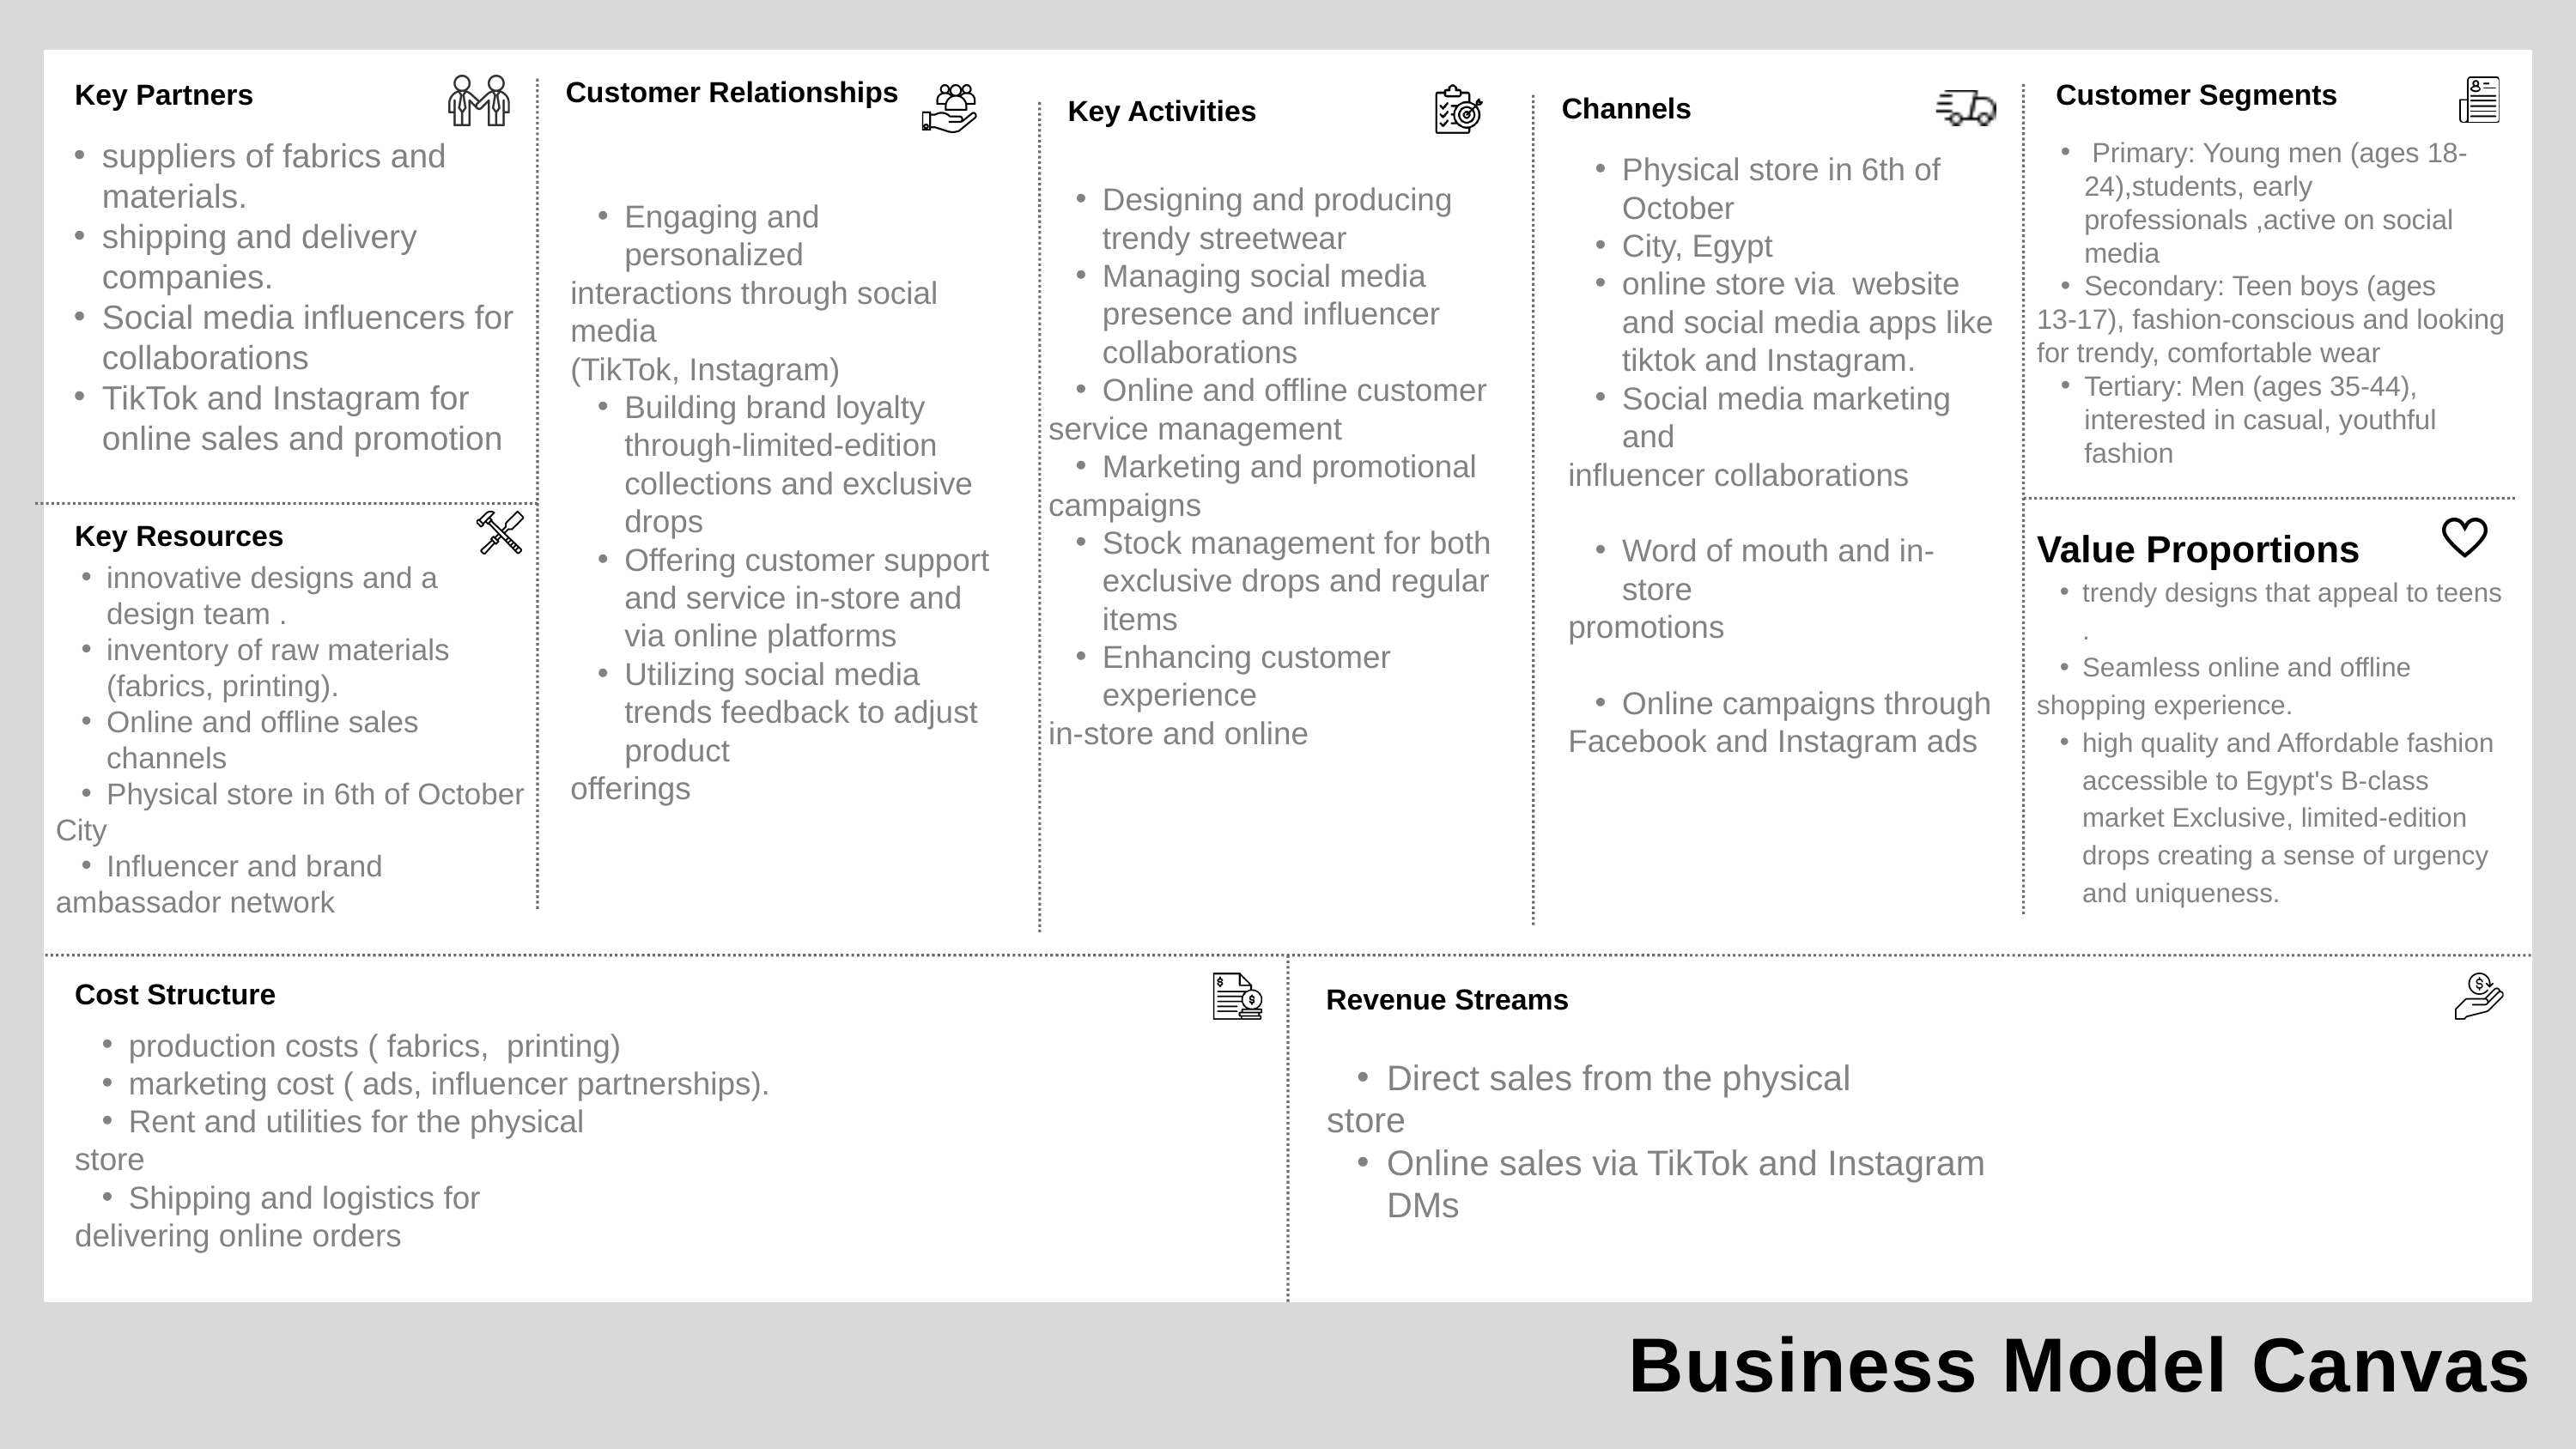

Customer Relationships
Key Partners
Customer Segments

Channels

Key Activities

 Primary: Young men (ages 18-24),students, early professionals ,active on social media
Secondary: Teen boys (ages
13-17), fashion-conscious and looking for trendy, comfortable wear
Tertiary: Men (ages 35-44), interested in casual, youthful fashion

suppliers of fabrics and materials.
shipping and delivery companies.
Social media influencers for collaborations
TikTok and Instagram for online sales and promotion
Physical store in 6th of October
City, Egypt
online store via  website and social media apps like tiktok and Instagram.
Social media marketing and
influencer collaborations

Word of mouth and in-store
promotions

Online campaigns through
Facebook and Instagram ads

Designing and producing trendy streetwear
Managing social media presence and influencer collaborations
Online and offline customer
service management
Marketing and promotional
campaigns
Stock management for both exclusive drops and regular items
Enhancing customer experience
in-store and online

Engaging and personalized
interactions through social media
(TikTok, Instagram)
Building brand loyalty through-limited-edition collections and exclusive drops
Offering customer support and service in-store and via online platforms
Utilizing social media trends feedback to adjust product
offerings

Key Resources
Value Proportions
trendy designs that appeal to teens .
Seamless online and offline
shopping experience.
high quality and Affordable fashion accessible to Egypt's B-class market Exclusive, limited-edition drops creating a sense of urgency and uniqueness.

innovative designs and a design team .
inventory of raw materials (fabrics, printing).
Online and offline sales channels
Physical store in 6th of October
City
Influencer and brand
ambassador network

Cost Structure

Revenue Streams
production costs ( fabrics,  printing)
marketing cost ( ads, influencer partnerships).
Rent and utilities for the physical
store
Shipping and logistics for
delivering online orders
Direct sales from the physical
store
Online sales via TikTok and Instagram DMs

Business Model Canvas